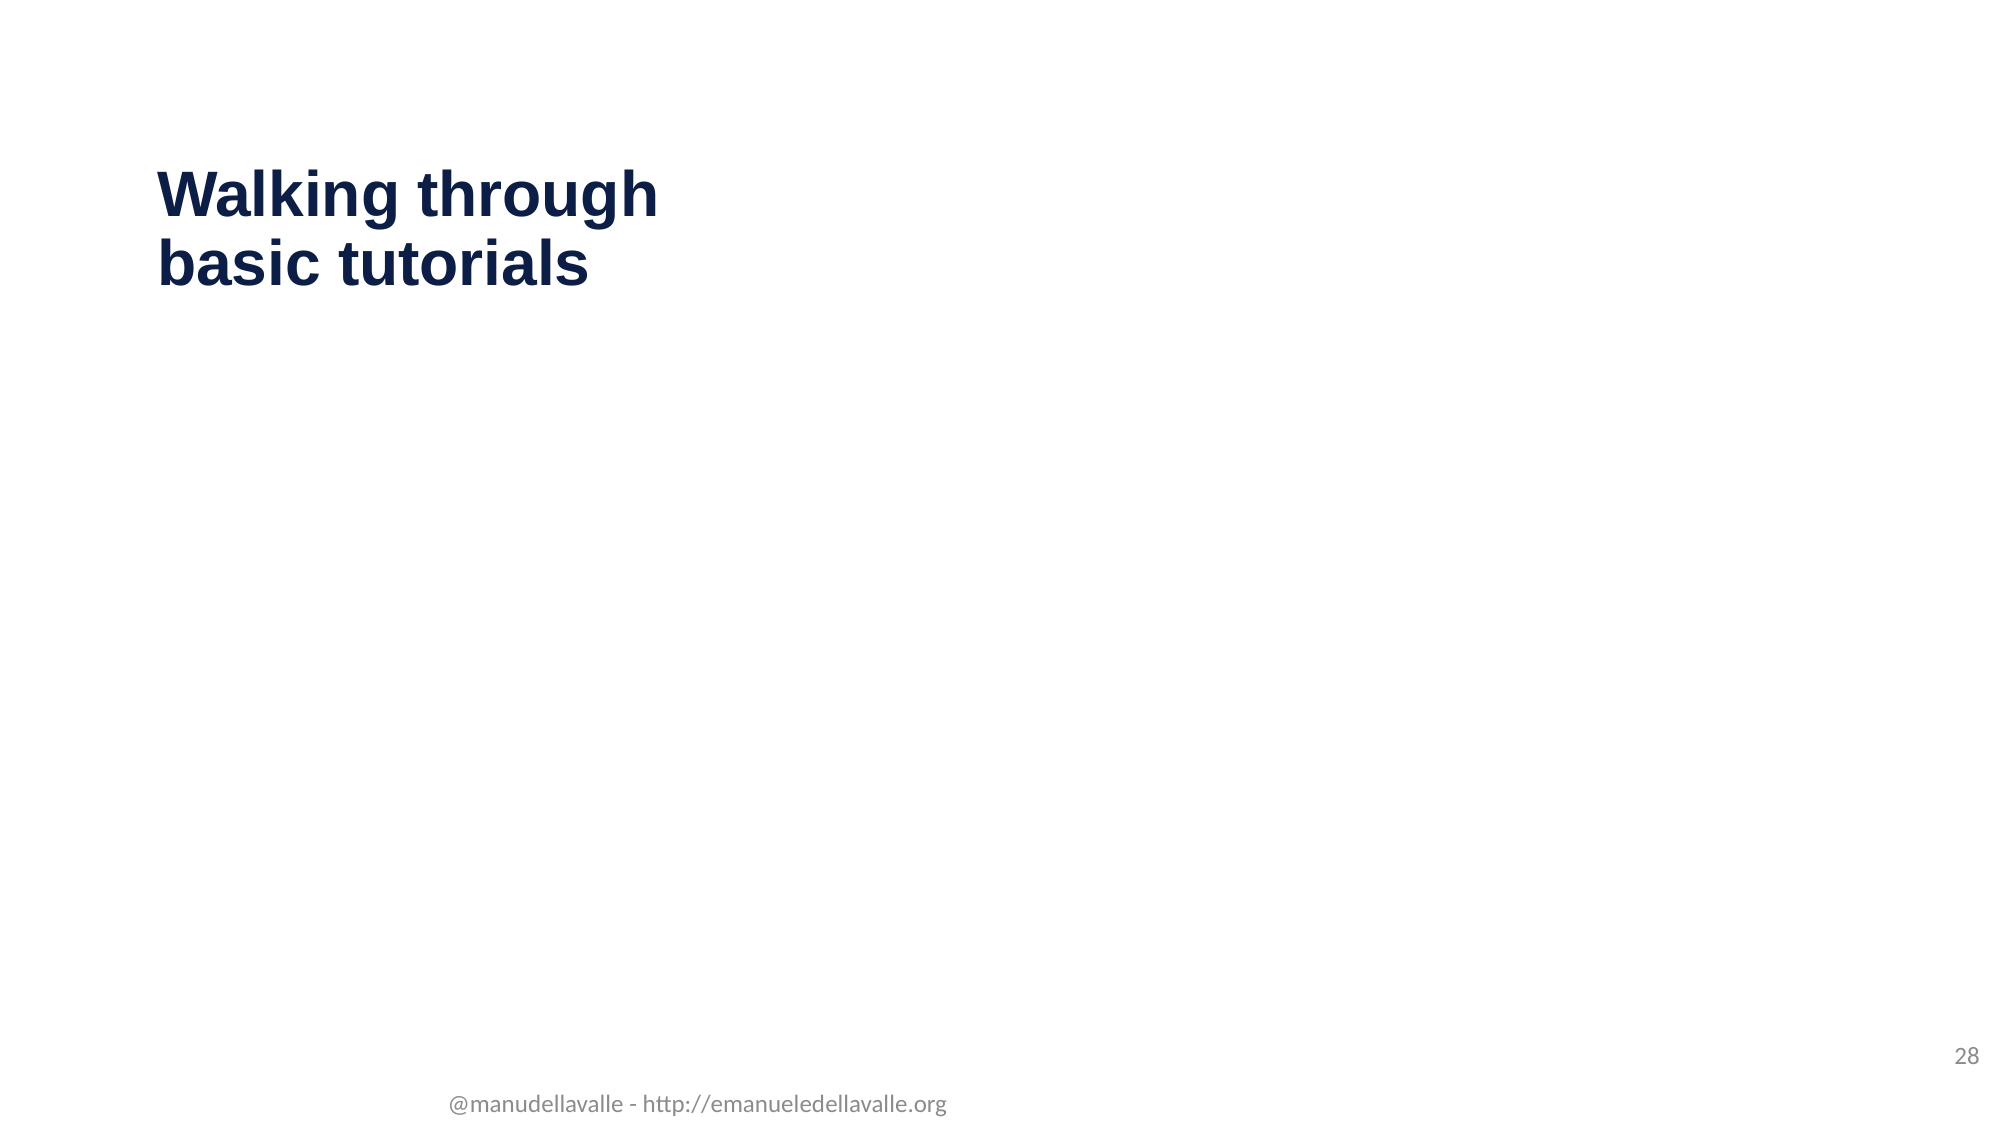

# Walking through basic tutorials

28
@manudellavalle - http://emanueledellavalle.org